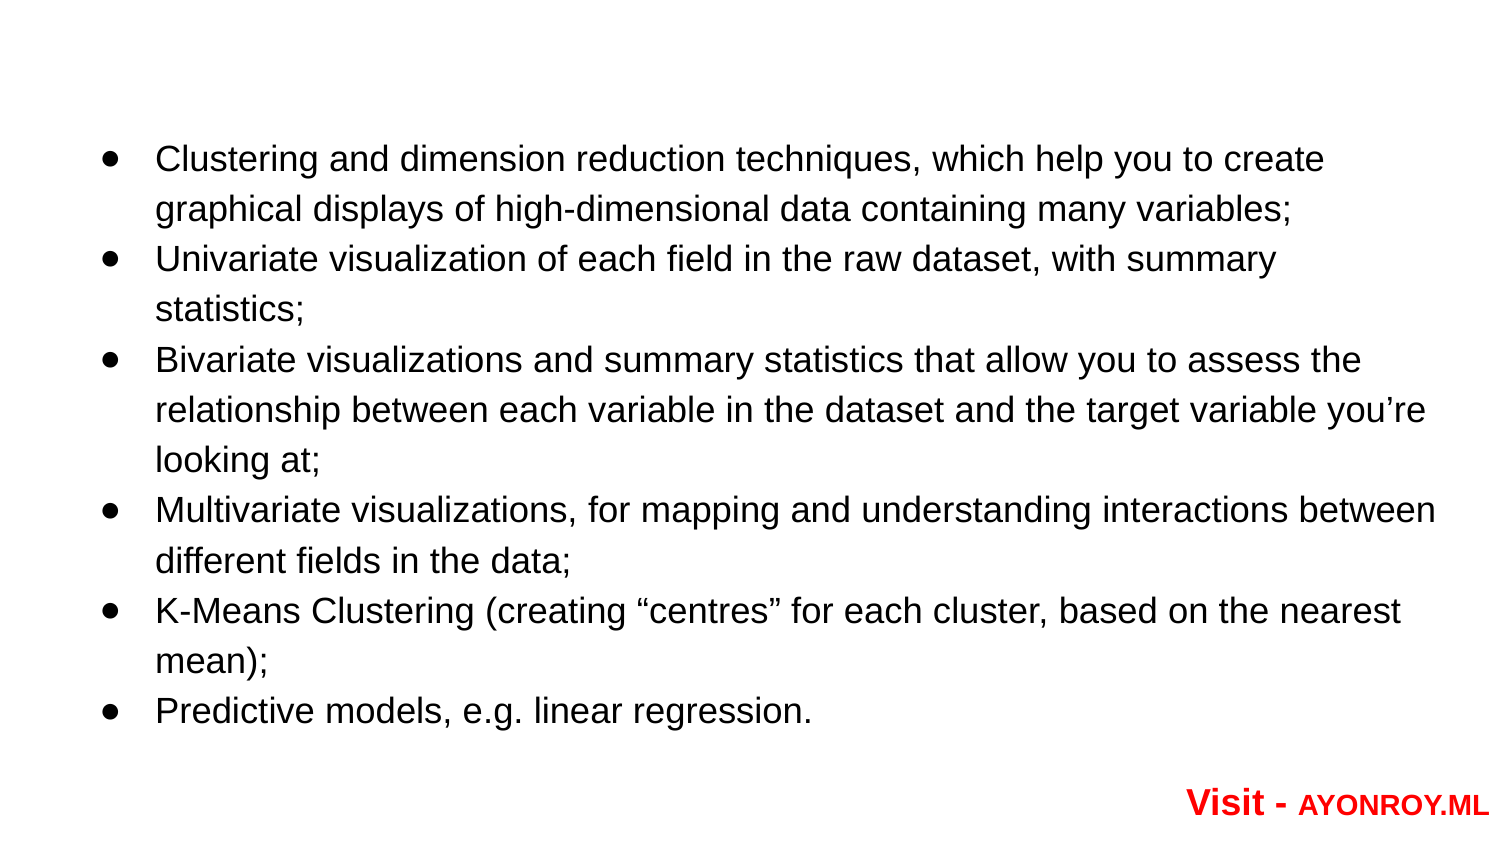

Clustering and dimension reduction techniques, which help you to create graphical displays of high-dimensional data containing many variables;
Univariate visualization of each field in the raw dataset, with summary statistics;
Bivariate visualizations and summary statistics that allow you to assess the relationship between each variable in the dataset and the target variable you’re looking at;
Multivariate visualizations, for mapping and understanding interactions between different fields in the data;
K-Means Clustering (creating “centres” for each cluster, based on the nearest mean);
Predictive models, e.g. linear regression.

Visit - AYONROY.ML